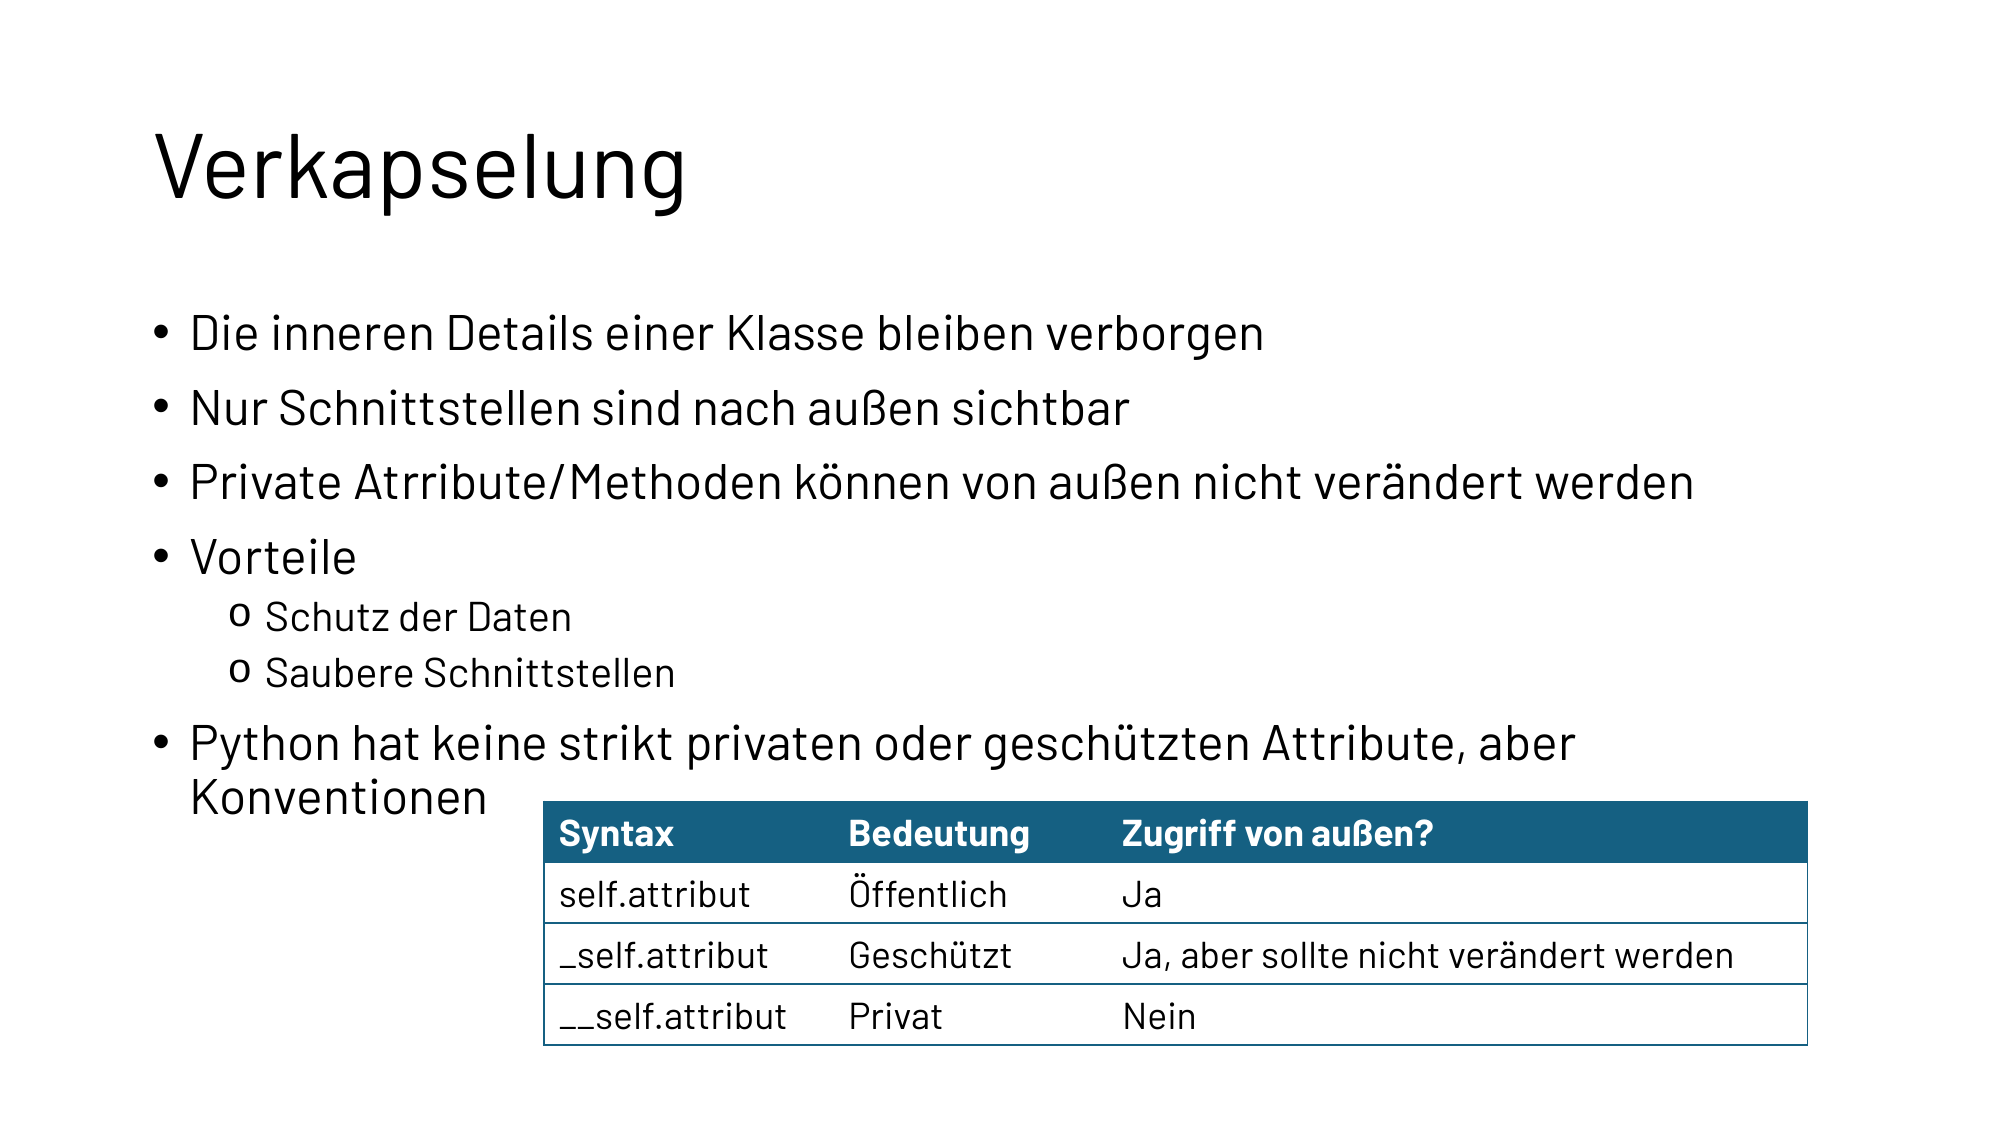

# Verkapselung
Die inneren Details einer Klasse bleiben verborgen
Nur Schnittstellen sind nach außen sichtbar
Private Atrribute/Methoden können von außen nicht verändert werden
Vorteile
Schutz der Daten
Saubere Schnittstellen
Python hat keine strikt privaten oder geschützten Attribute, aber Konventionen
| Syntax | Bedeutung | Zugriff von außen? |
| --- | --- | --- |
| self.attribut | Öffentlich | Ja |
| \_self.attribut | Geschützt | Ja, aber sollte nicht verändert werden |
| \_\_self.attribut | Privat | Nein |